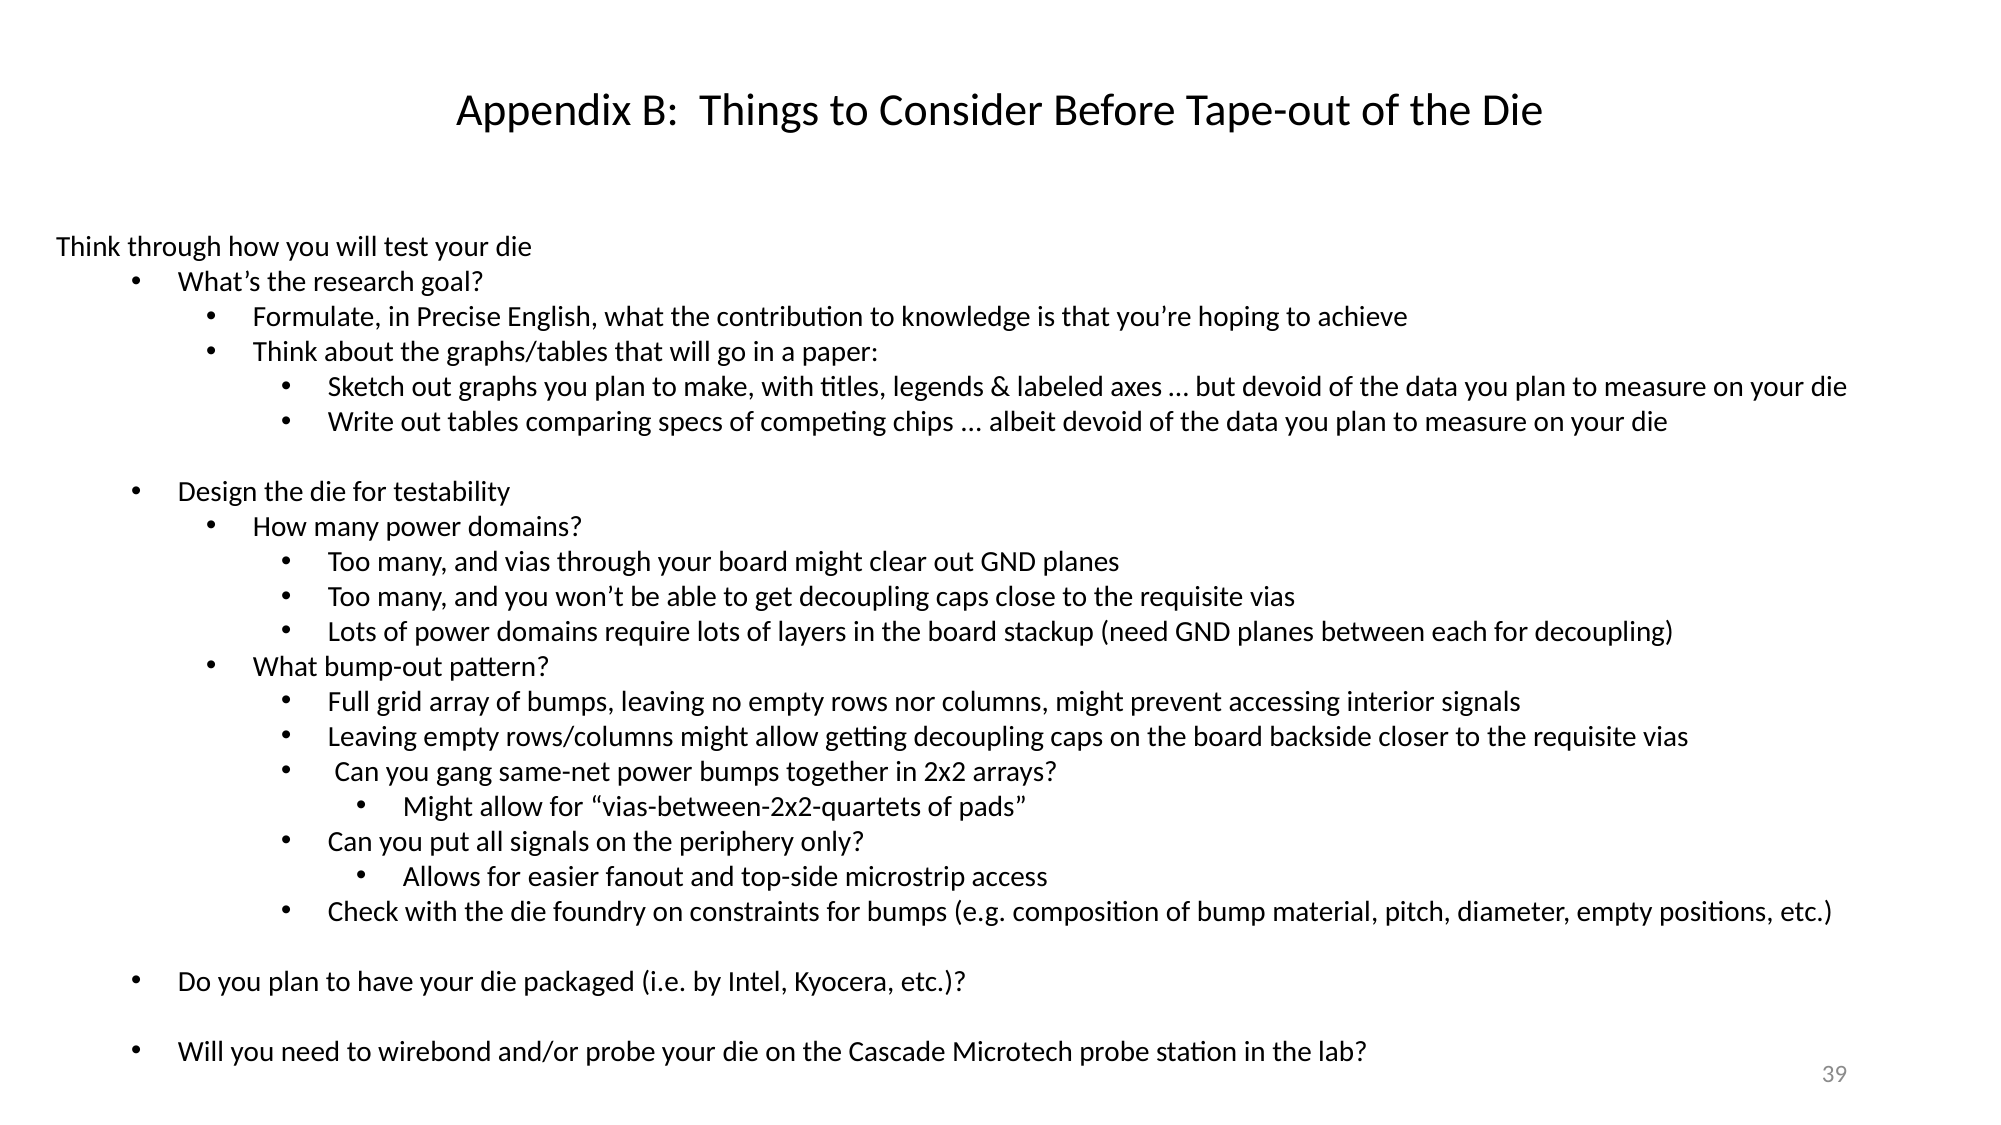

Appendix B:  Things to Consider Before Tape-out of the Die
Think through how you will test your die
What’s the research goal?
Formulate, in Precise English, what the contribution to knowledge is that you’re hoping to achieve
Think about the graphs/tables that will go in a paper:
Sketch out graphs you plan to make, with titles, legends & labeled axes … but devoid of the data you plan to measure on your die
Write out tables comparing specs of competing chips ... albeit devoid of the data you plan to measure on your die

Design the die for testability
How many power domains?
Too many, and vias through your board might clear out GND planes
Too many, and you won’t be able to get decoupling caps close to the requisite vias
Lots of power domains require lots of layers in the board stackup (need GND planes between each for decoupling)
What bump-out pattern?
Full grid array of bumps, leaving no empty rows nor columns, might prevent accessing interior signals
Leaving empty rows/columns might allow getting decoupling caps on the board backside closer to the requisite vias
 Can you gang same-net power bumps together in 2x2 arrays?
Might allow for “vias-between-2x2-quartets of pads”
Can you put all signals on the periphery only?
Allows for easier fanout and top-side microstrip access
Check with the die foundry on constraints for bumps (e.g. composition of bump material, pitch, diameter, empty positions, etc.)

Do you plan to have your die packaged (i.e. by Intel, Kyocera, etc.)?

Will you need to wirebond and/or probe your die on the Cascade Microtech probe station in the lab?

39